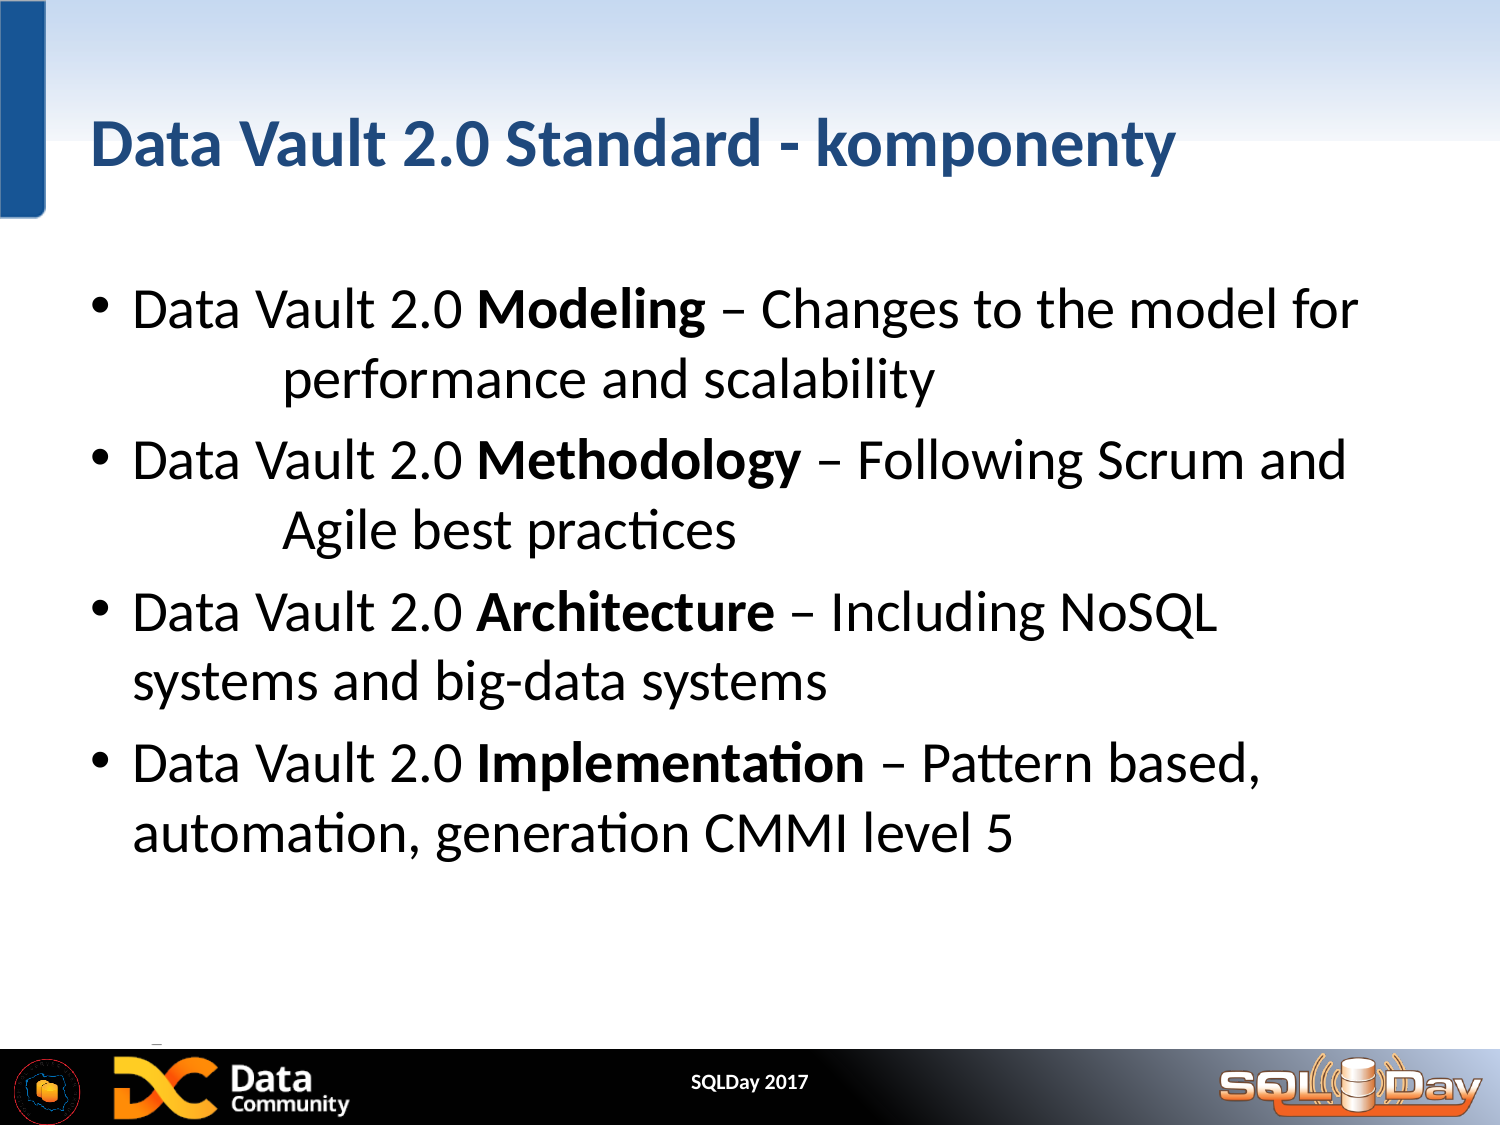

# Data Vault 2.0 Standard - komponenty
Data Vault 2.0 Modeling – Changes to the model for 	performance and scalability
Data Vault 2.0 Methodology – Following Scrum and 	Agile best practices
Data Vault 2.0 Architecture – Including NoSQL 	systems and big-data systems
Data Vault 2.0 Implementation – Pattern based, 	automation, generation CMMI level 5